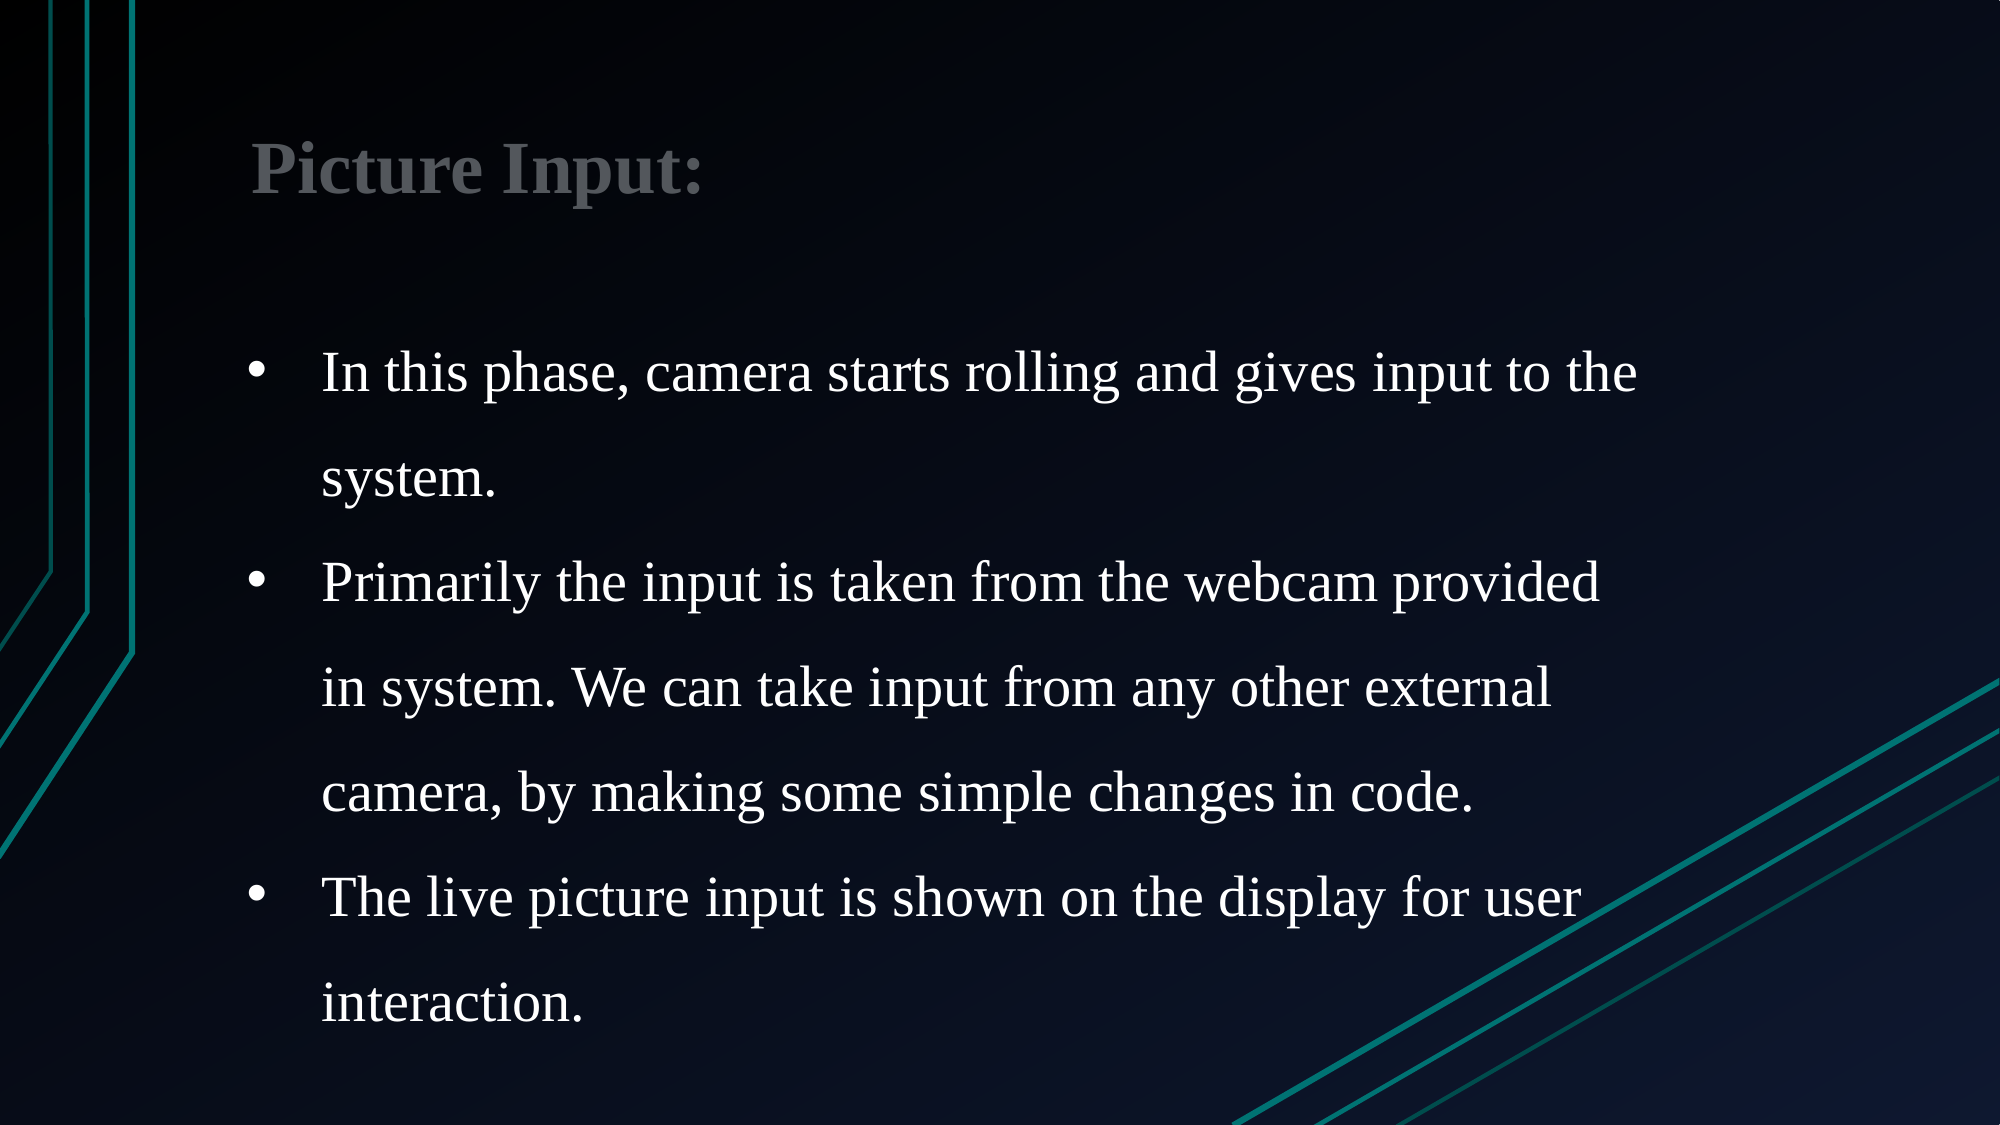

# Picture Input:
In this phase, camera starts rolling and gives input to the system.
Primarily the input is taken from the webcam provided in system. We can take input from any other external camera, by making some simple changes in code.
The live picture input is shown on the display for user interaction.